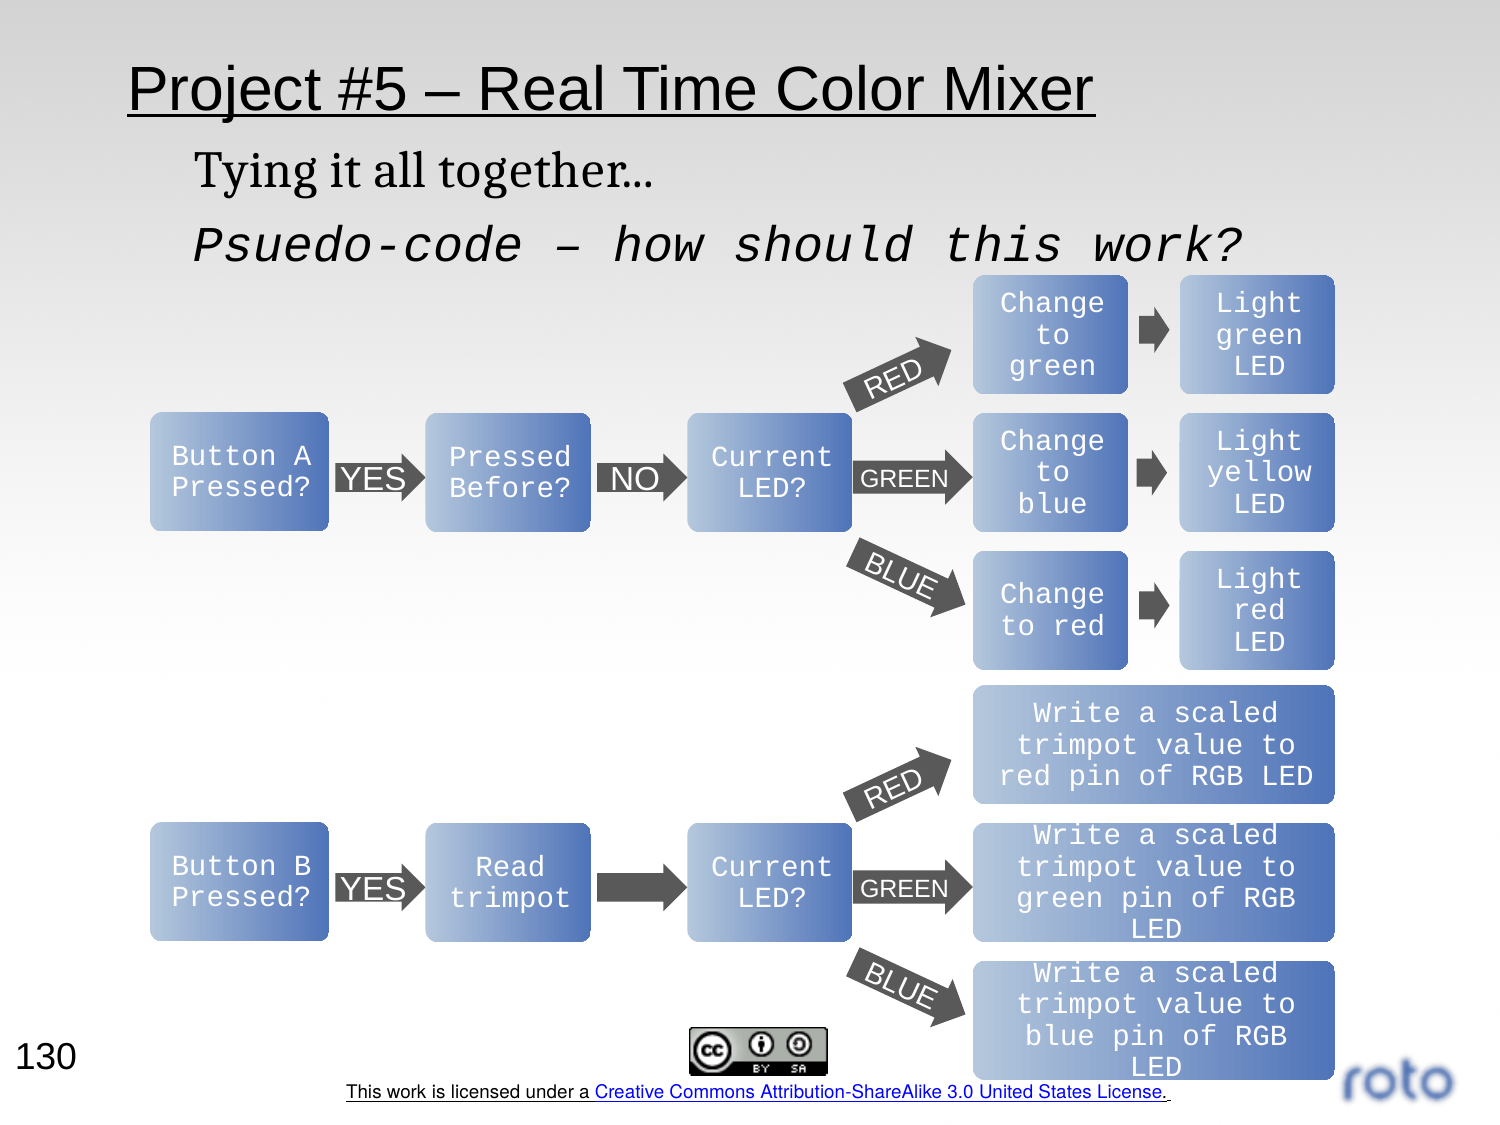

# Project #5 – Real Time Color Mixer
Tying it all together...
Psuedo-code – how should this work?
Change to green
Light green LED

RED
Button A Pressed?
Pressed Before?
Current LED?
Change to blue
Light yellow LED
GREEN

YES
NO
Change to red
Light red LED
BLUE

Write a scaled trimpot value to red pin of RGB LED
RED
Button B Pressed?
Read trimpot
Current LED?
Write a scaled trimpot value to green pin of RGB LED
GREEN
YES

Write a scaled trimpot value to blue pin of RGB LED
BLUE